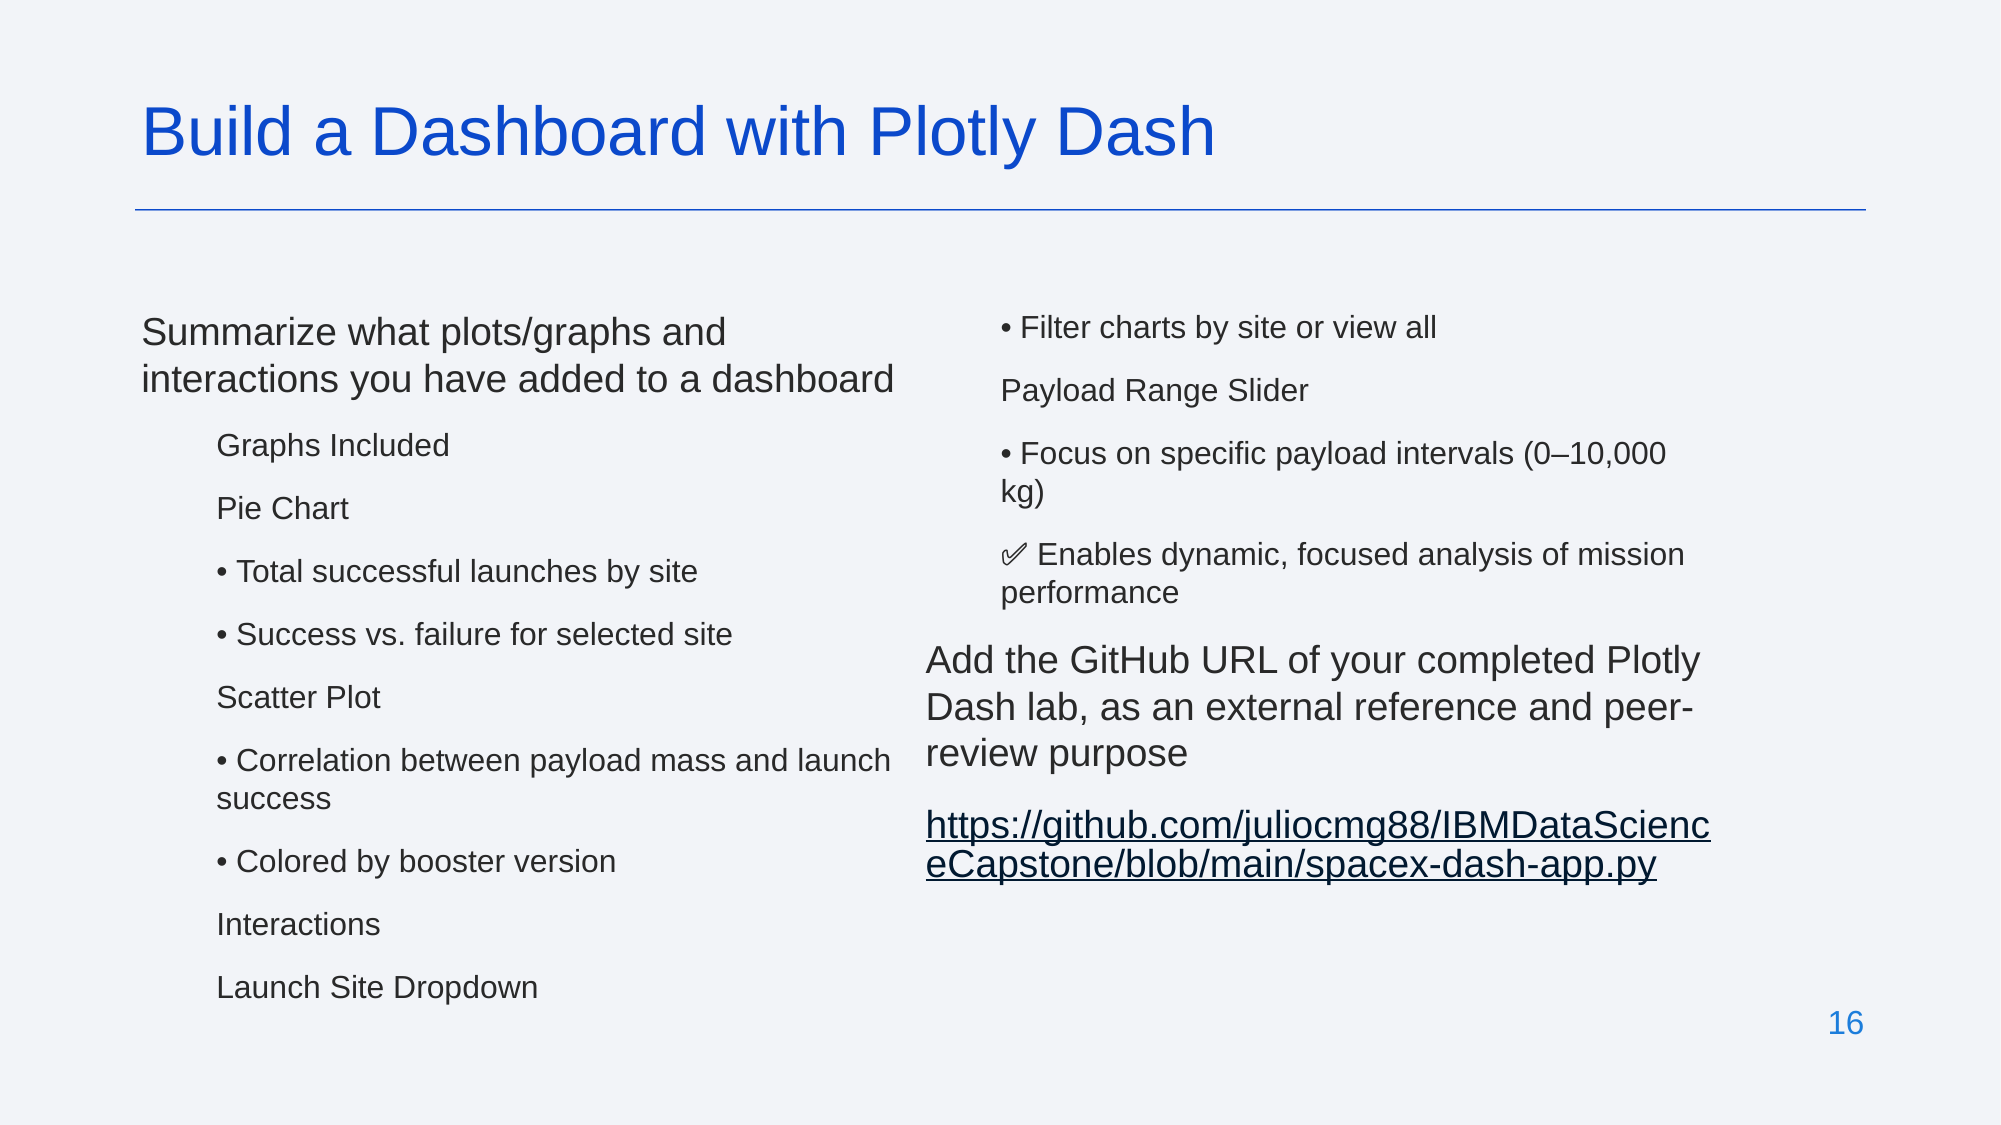

Build a Dashboard with Plotly Dash
Summarize what plots/graphs and interactions you have added to a dashboard
Graphs Included
Pie Chart
• Total successful launches by site
• Success vs. failure for selected site
Scatter Plot
• Correlation between payload mass and launch success
• Colored by booster version
Interactions
Launch Site Dropdown
• Filter charts by site or view all
Payload Range Slider
• Focus on specific payload intervals (0–10,000 kg)
✅ Enables dynamic, focused analysis of mission performance
Add the GitHub URL of your completed Plotly Dash lab, as an external reference and peer-review purpose
https://github.com/juliocmg88/IBMDataScienceCapstone/blob/main/spacex-dash-app.py

16